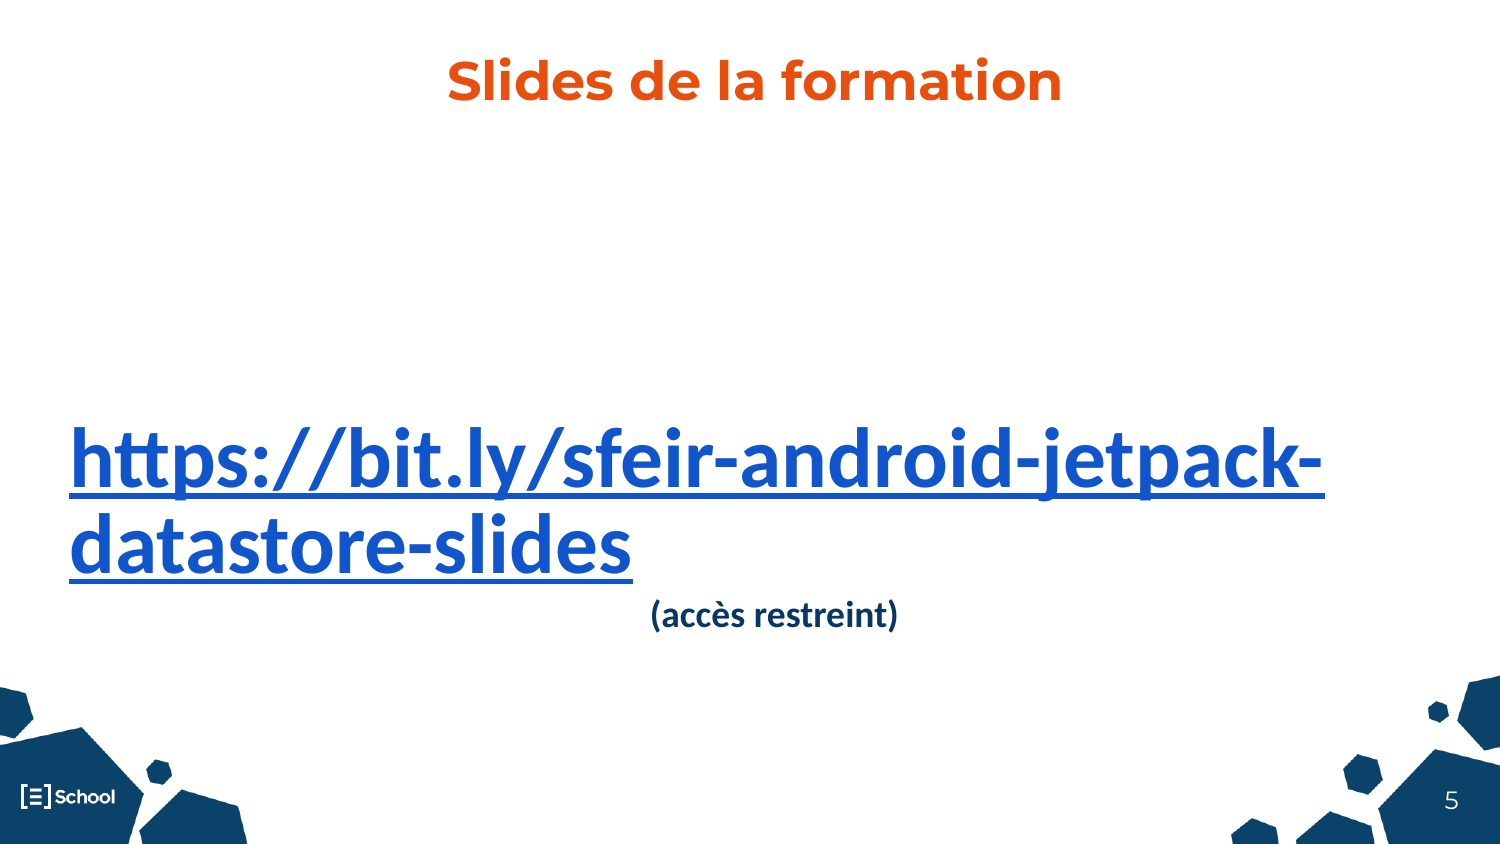

Slides de la formation
https://bit.ly/sfeir-android-jetpack-datastore-slides
(accès restreint)
5